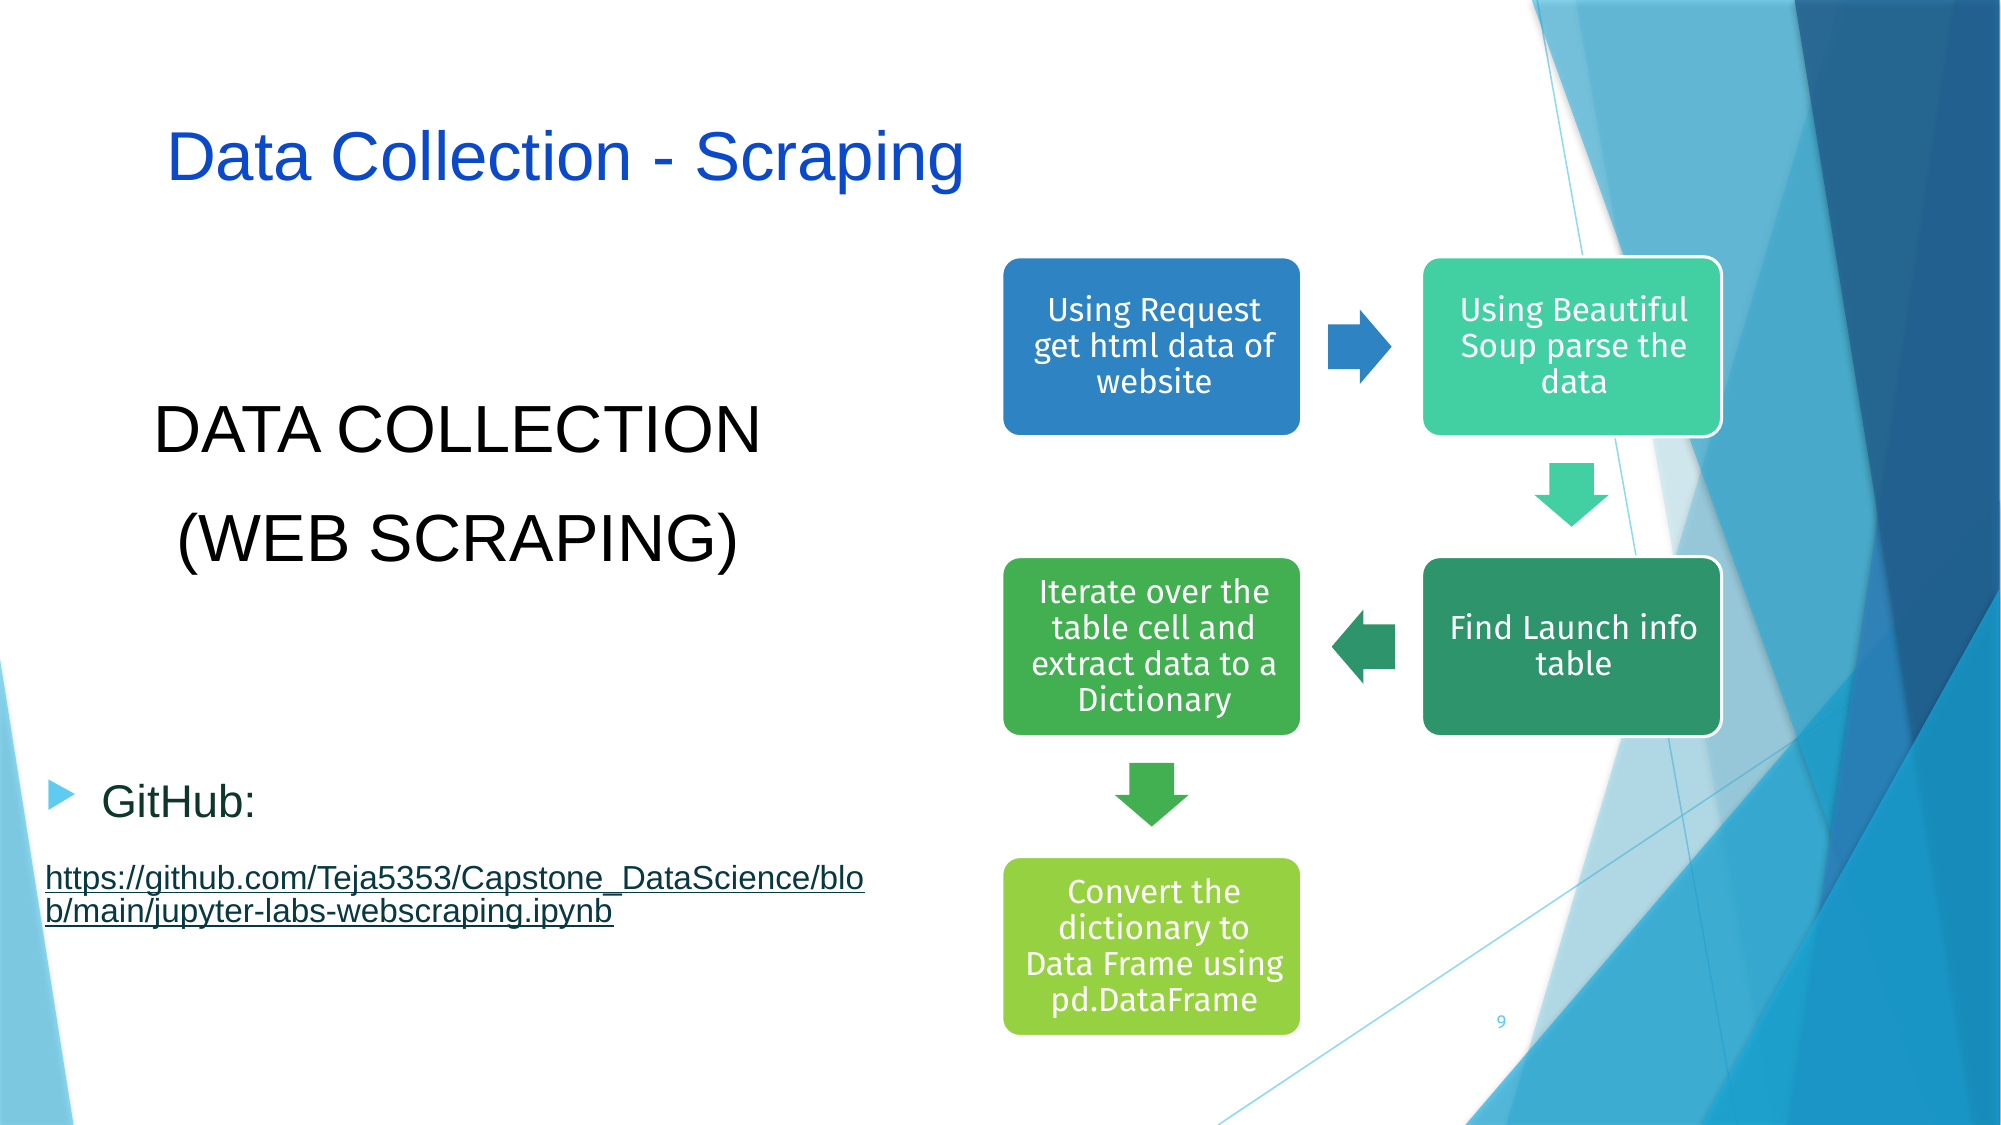

Data Collection - Scraping
Using Request get html data of website

Using Beautiful Soup parse the data

Find Launch info table

Iterate over the table cell and extract data to a Dictionary

Convert the dictionary to Data Frame using pd.DataFrame

DATA COLLECTION
(WEB SCRAPING)

GitHub:
https://github.com/Teja5353/Capstone_DataScience/blob/main/jupyter-labs-webscraping.ipynb
9